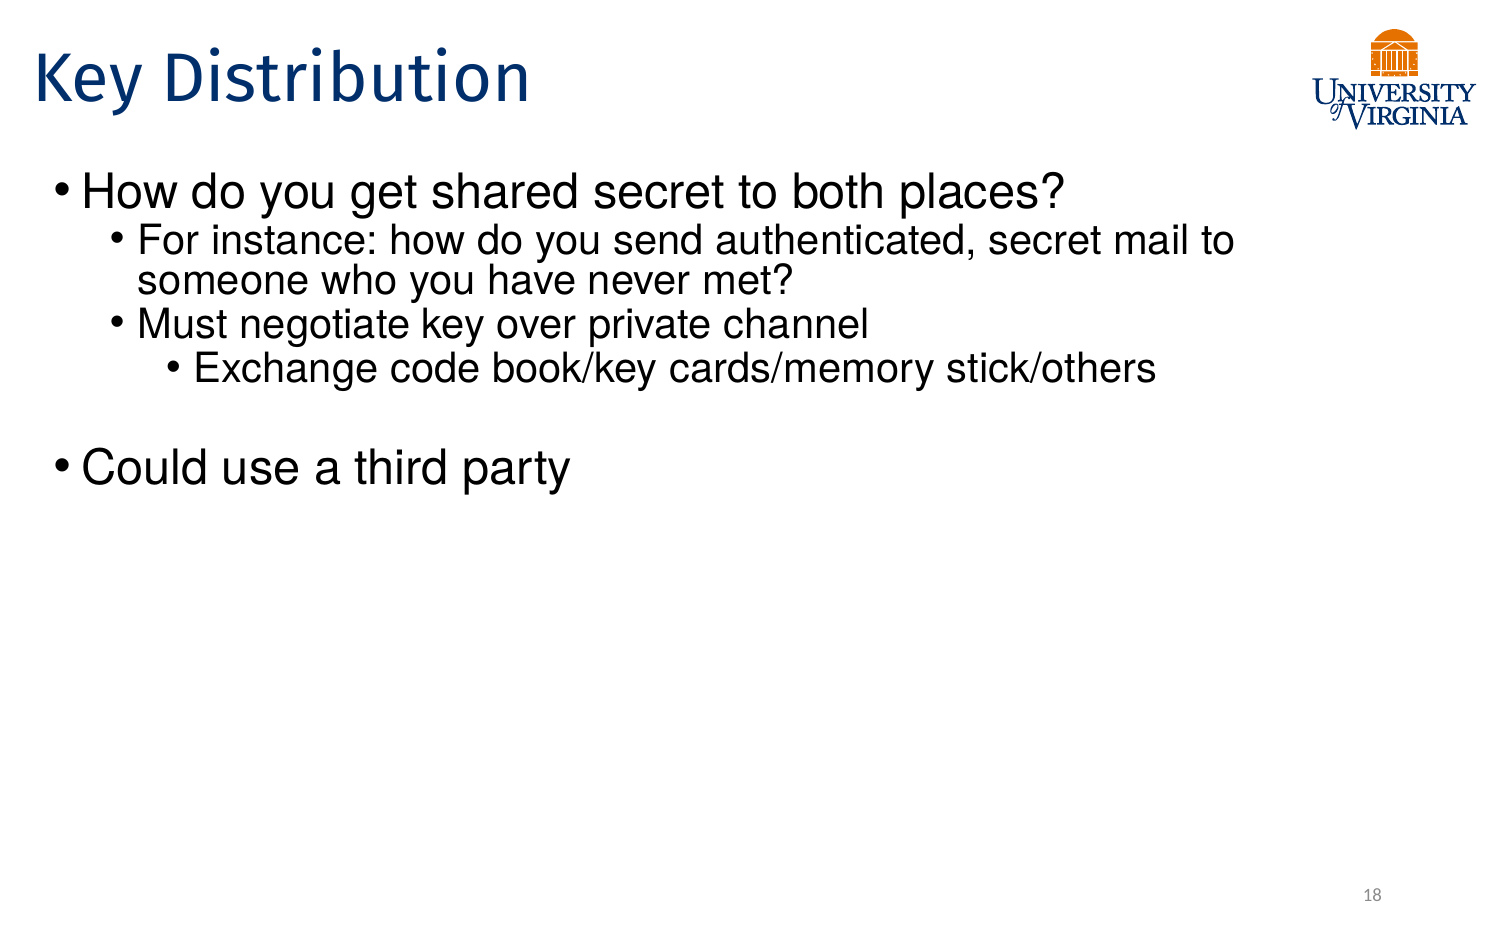

# Key Distribution
How do you get shared secret to both places?
For instance: how do you send authenticated, secret mail to someone who you have never met?
Must negotiate key over private channel
Exchange code book/key cards/memory stick/others

Could use a third party
18